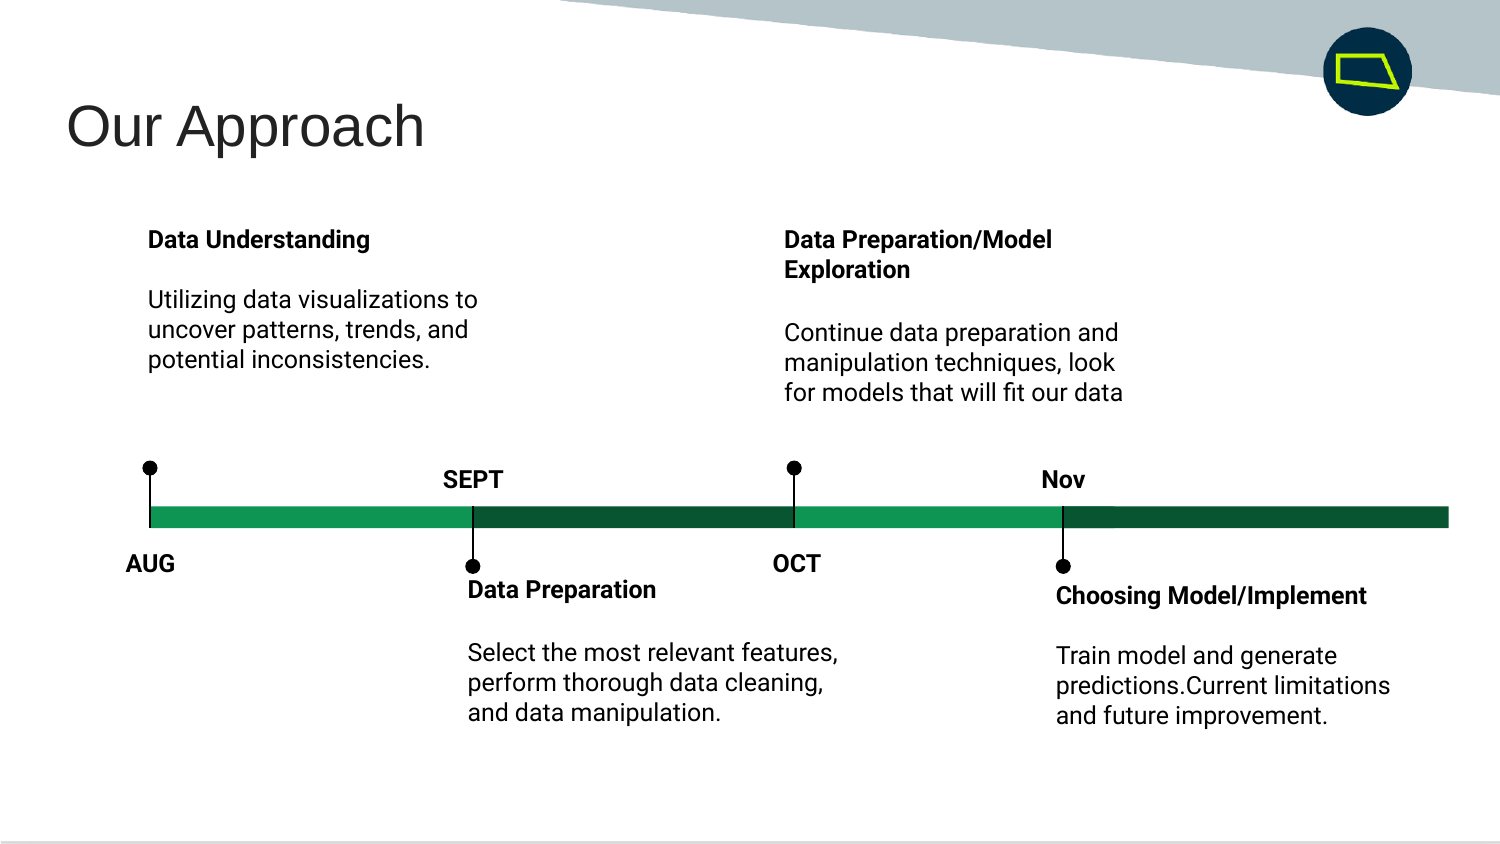

Our Approach
Data Understanding

Utilizing data visualizations to uncover patterns, trends, and potential inconsistencies.

AUG

Data Preparation/Model Exploration
Continue data preparation and manipulation techniques, look for models that will fit our data

OCT

SEPT

Data Preparation
Select the most relevant features, perform thorough data cleaning, and data manipulation.

Nov

Choosing Model/Implement

Train model and generate predictions.Current limitations and future improvement.